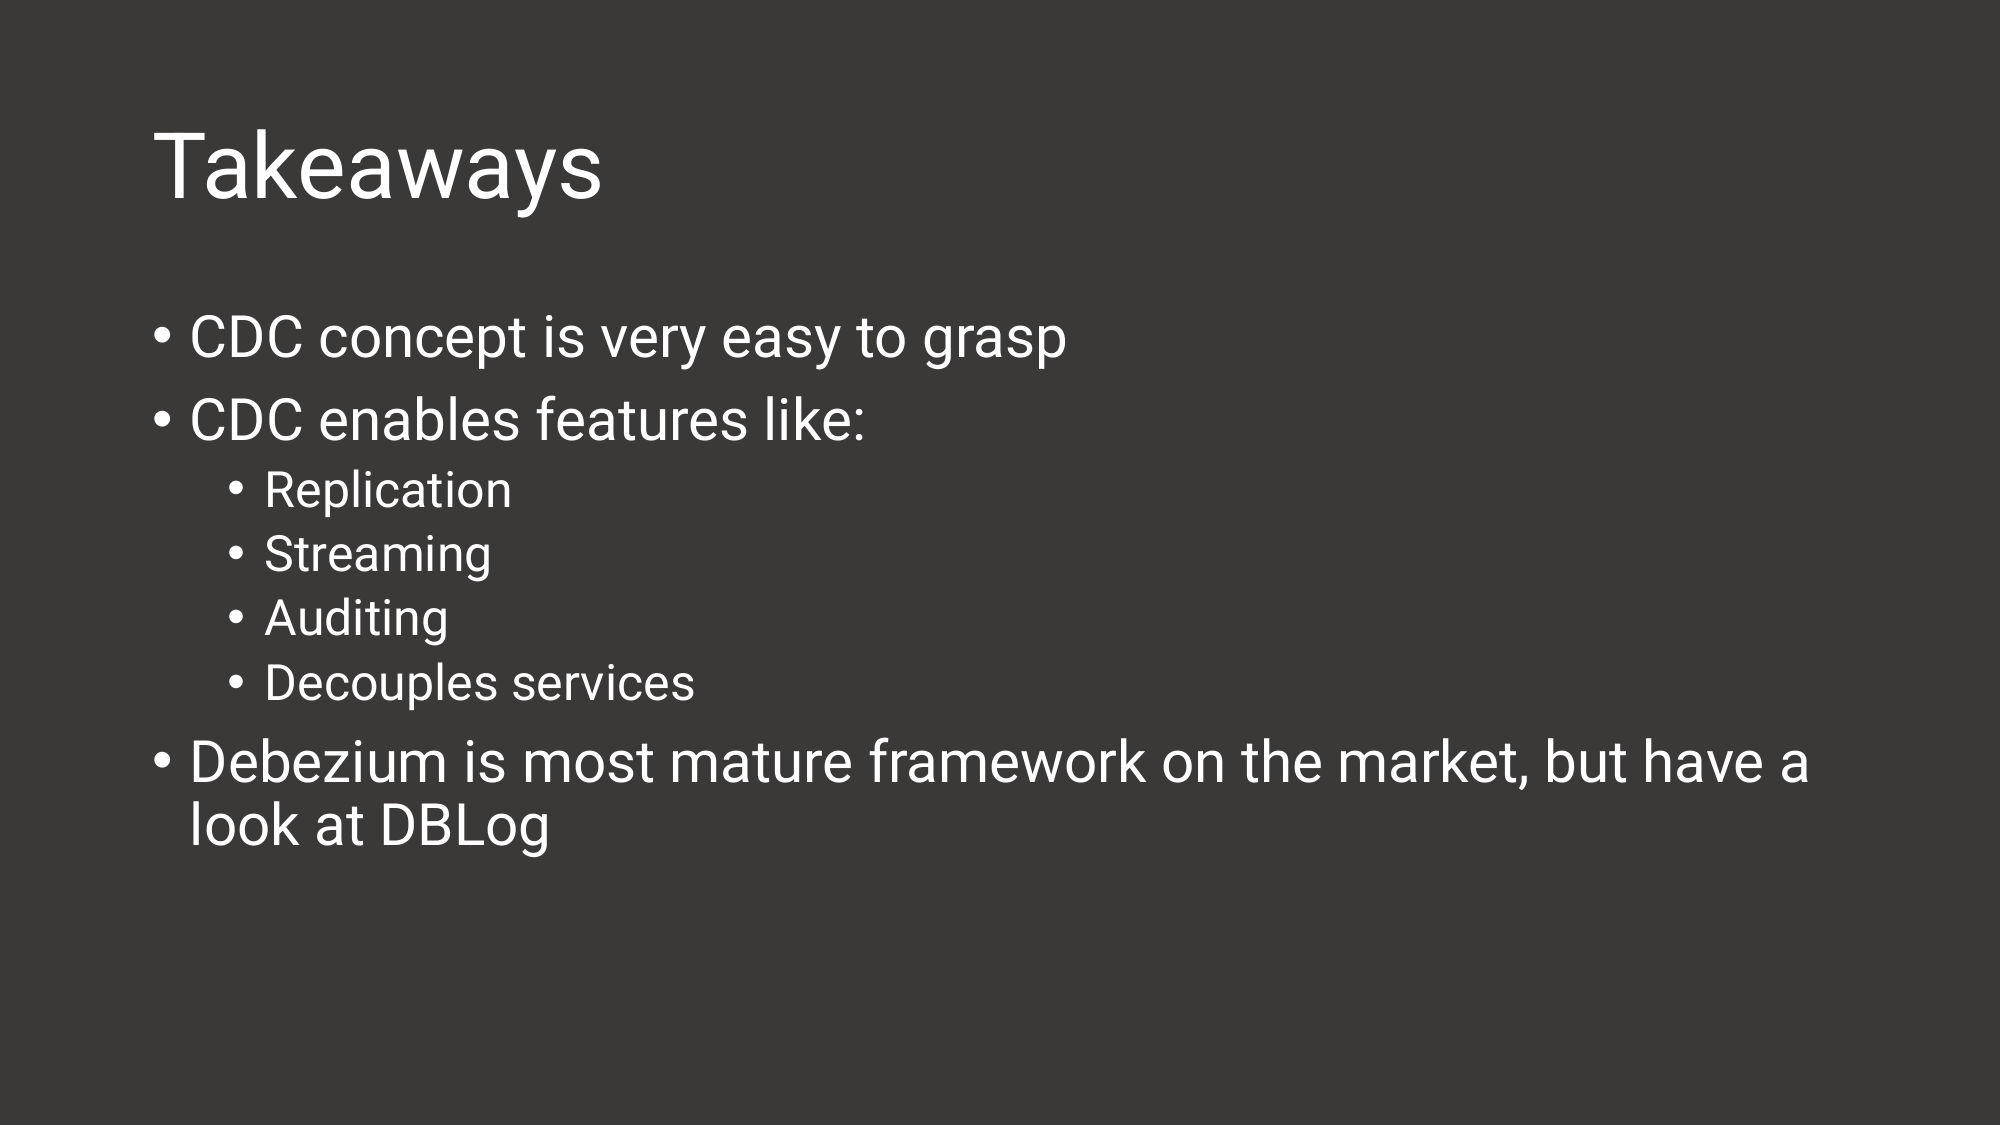

# Takeaways
CDC concept is very easy to grasp
CDC enables features like:
Replication
Streaming
Auditing
Decouples services
Debezium is most mature framework on the market, but have a look at DBLog